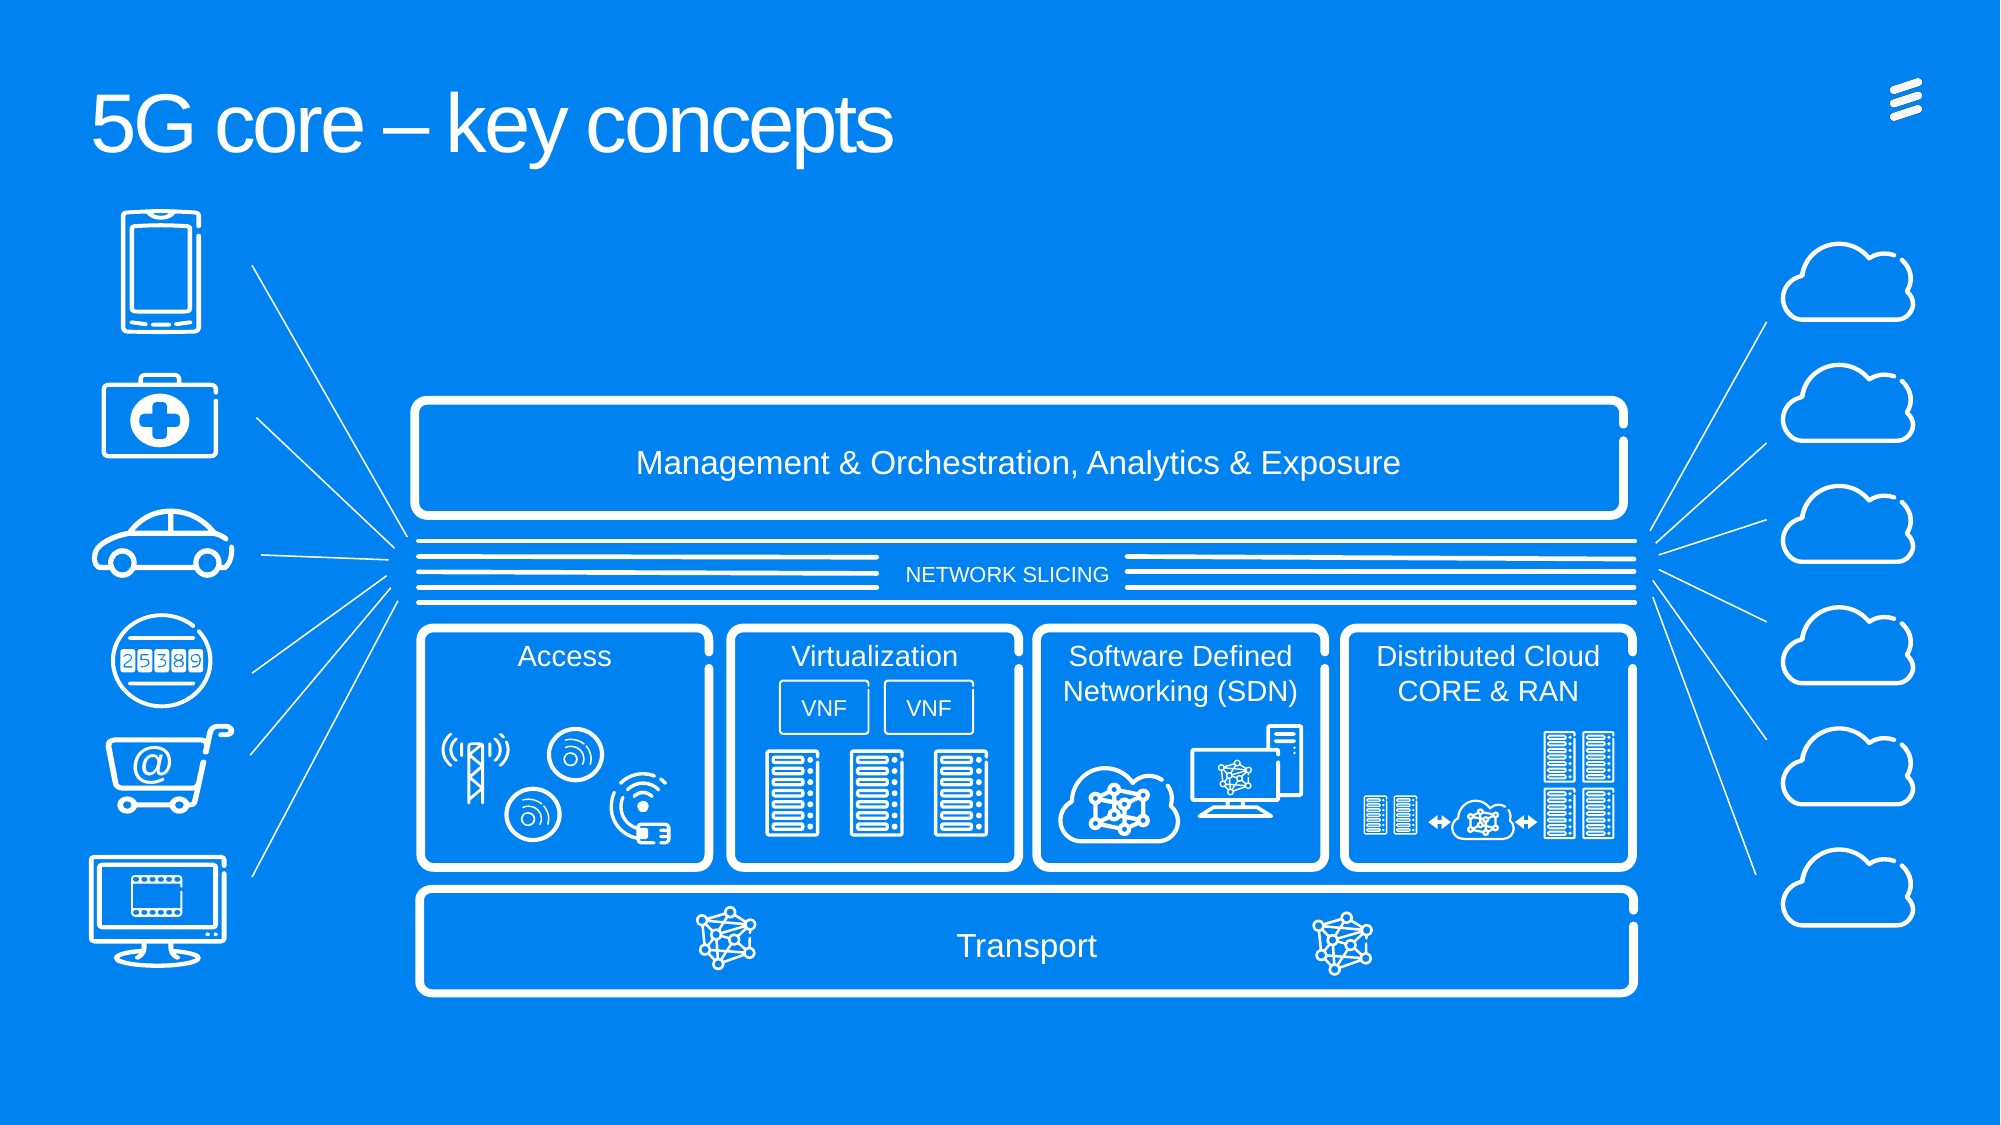

# 5G core – key concepts

Management & Orchestration, Analytics & Exposure

NETWORK SLICING

Access
Virtualization
VNF
VNF

Software Defined Networking (SDN)

Distributed Cloud
CORE & RAN

@

Transport